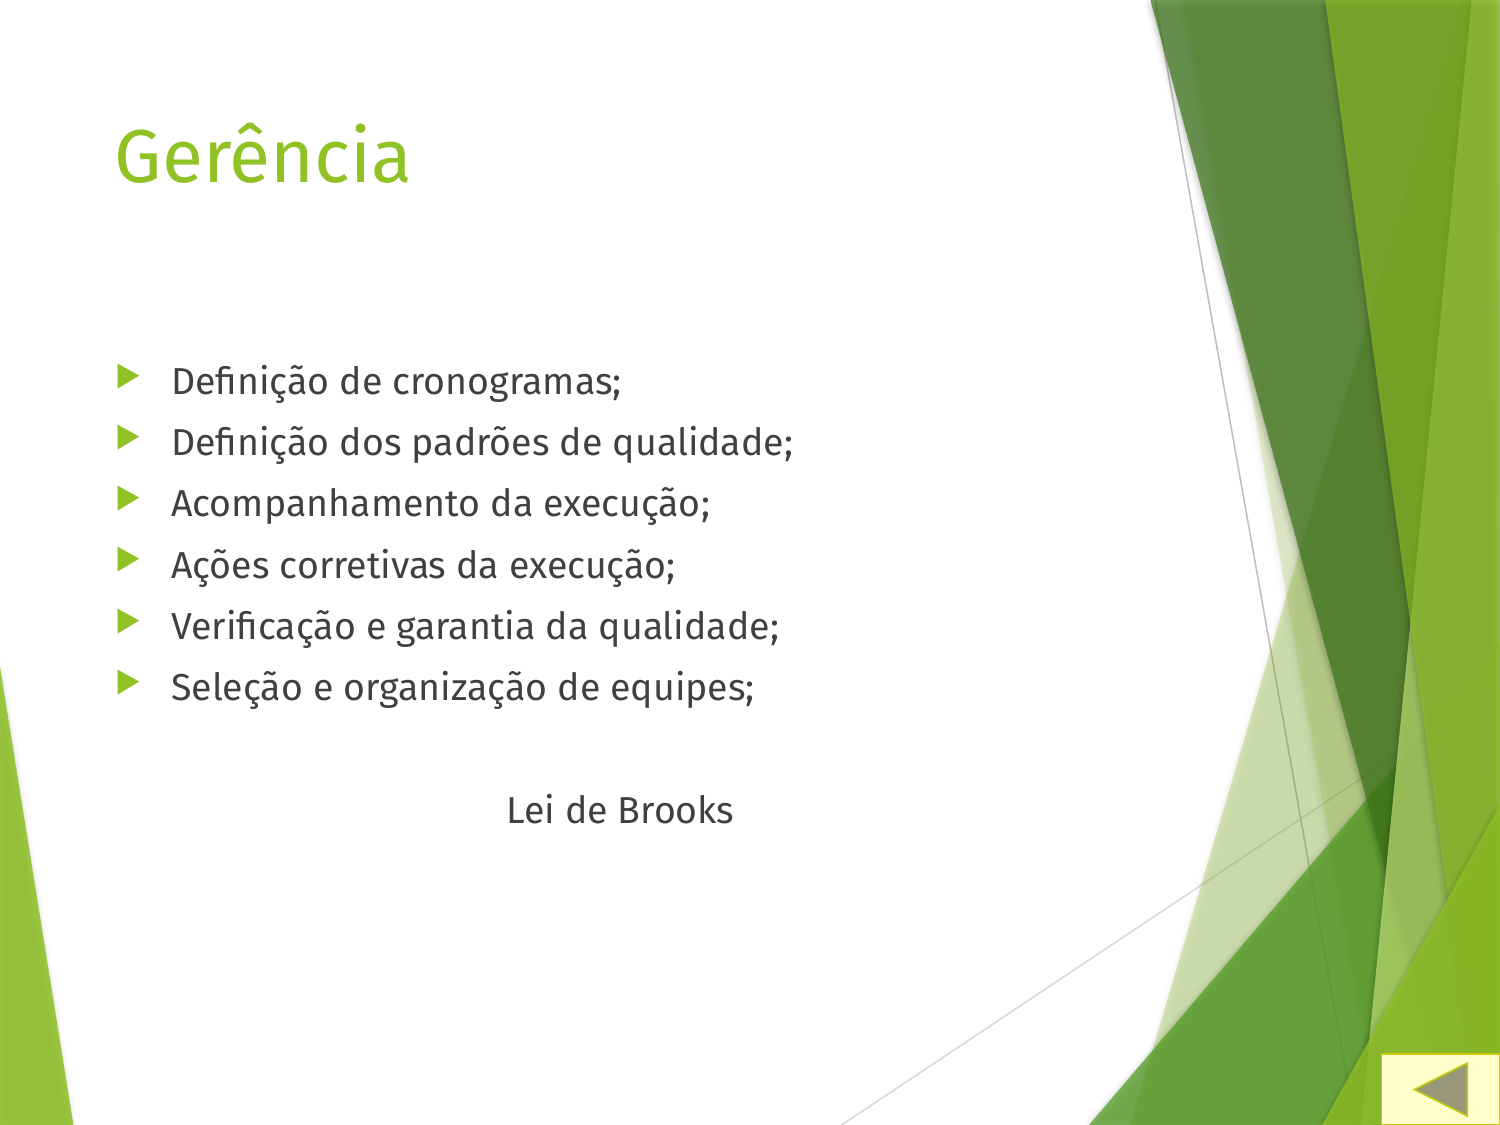

# Gerência
Definição de cronogramas;
Definição dos padrões de qualidade;
Acompanhamento da execução;
Ações corretivas da execução;
Verificação e garantia da qualidade;
Seleção e organização de equipes;

Lei de Brooks